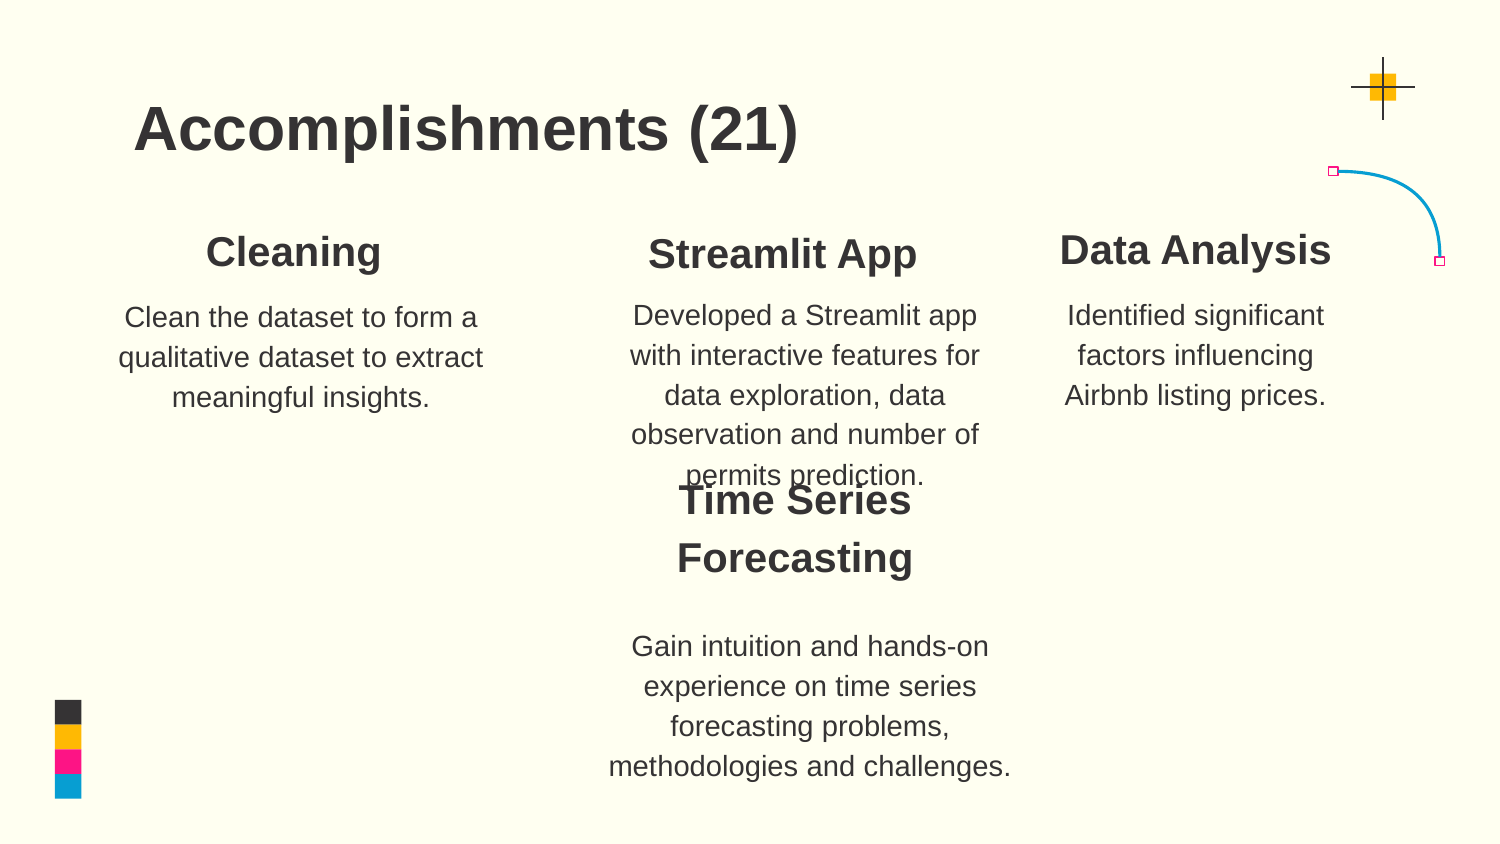

# Accomplishments (21)

Data Analysis
Cleaning
Streamlit App
Developed a Streamlit app with interactive features for data exploration, data observation and number of permits prediction.

Identified significant factors influencing Airbnb listing prices.

Clean the dataset to form a qualitative dataset to extract meaningful insights.

Time Series Forecasting
Gain intuition and hands-on experience on time series forecasting problems, methodologies and challenges.